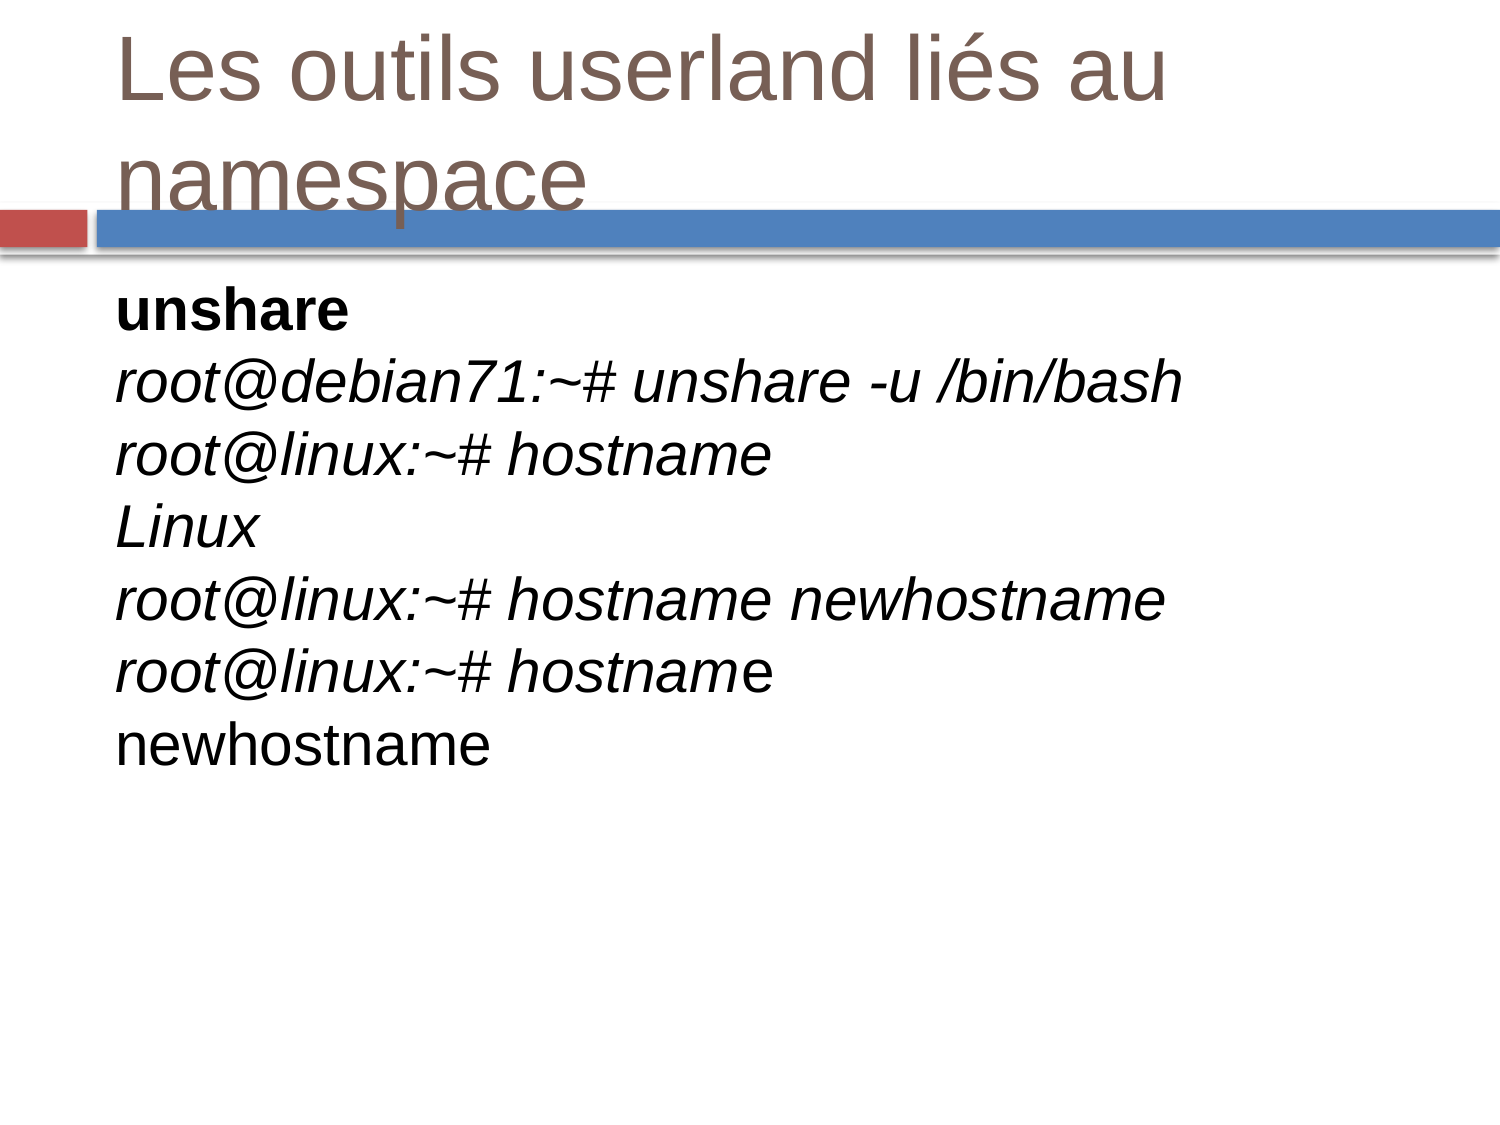

Les outils userland liés au namespace
unshare
root@debian71:~# unshare -u /bin/bash
root@linux:~# hostname
Linux
root@linux:~# hostname newhostname
root@linux:~# hostname
newhostname